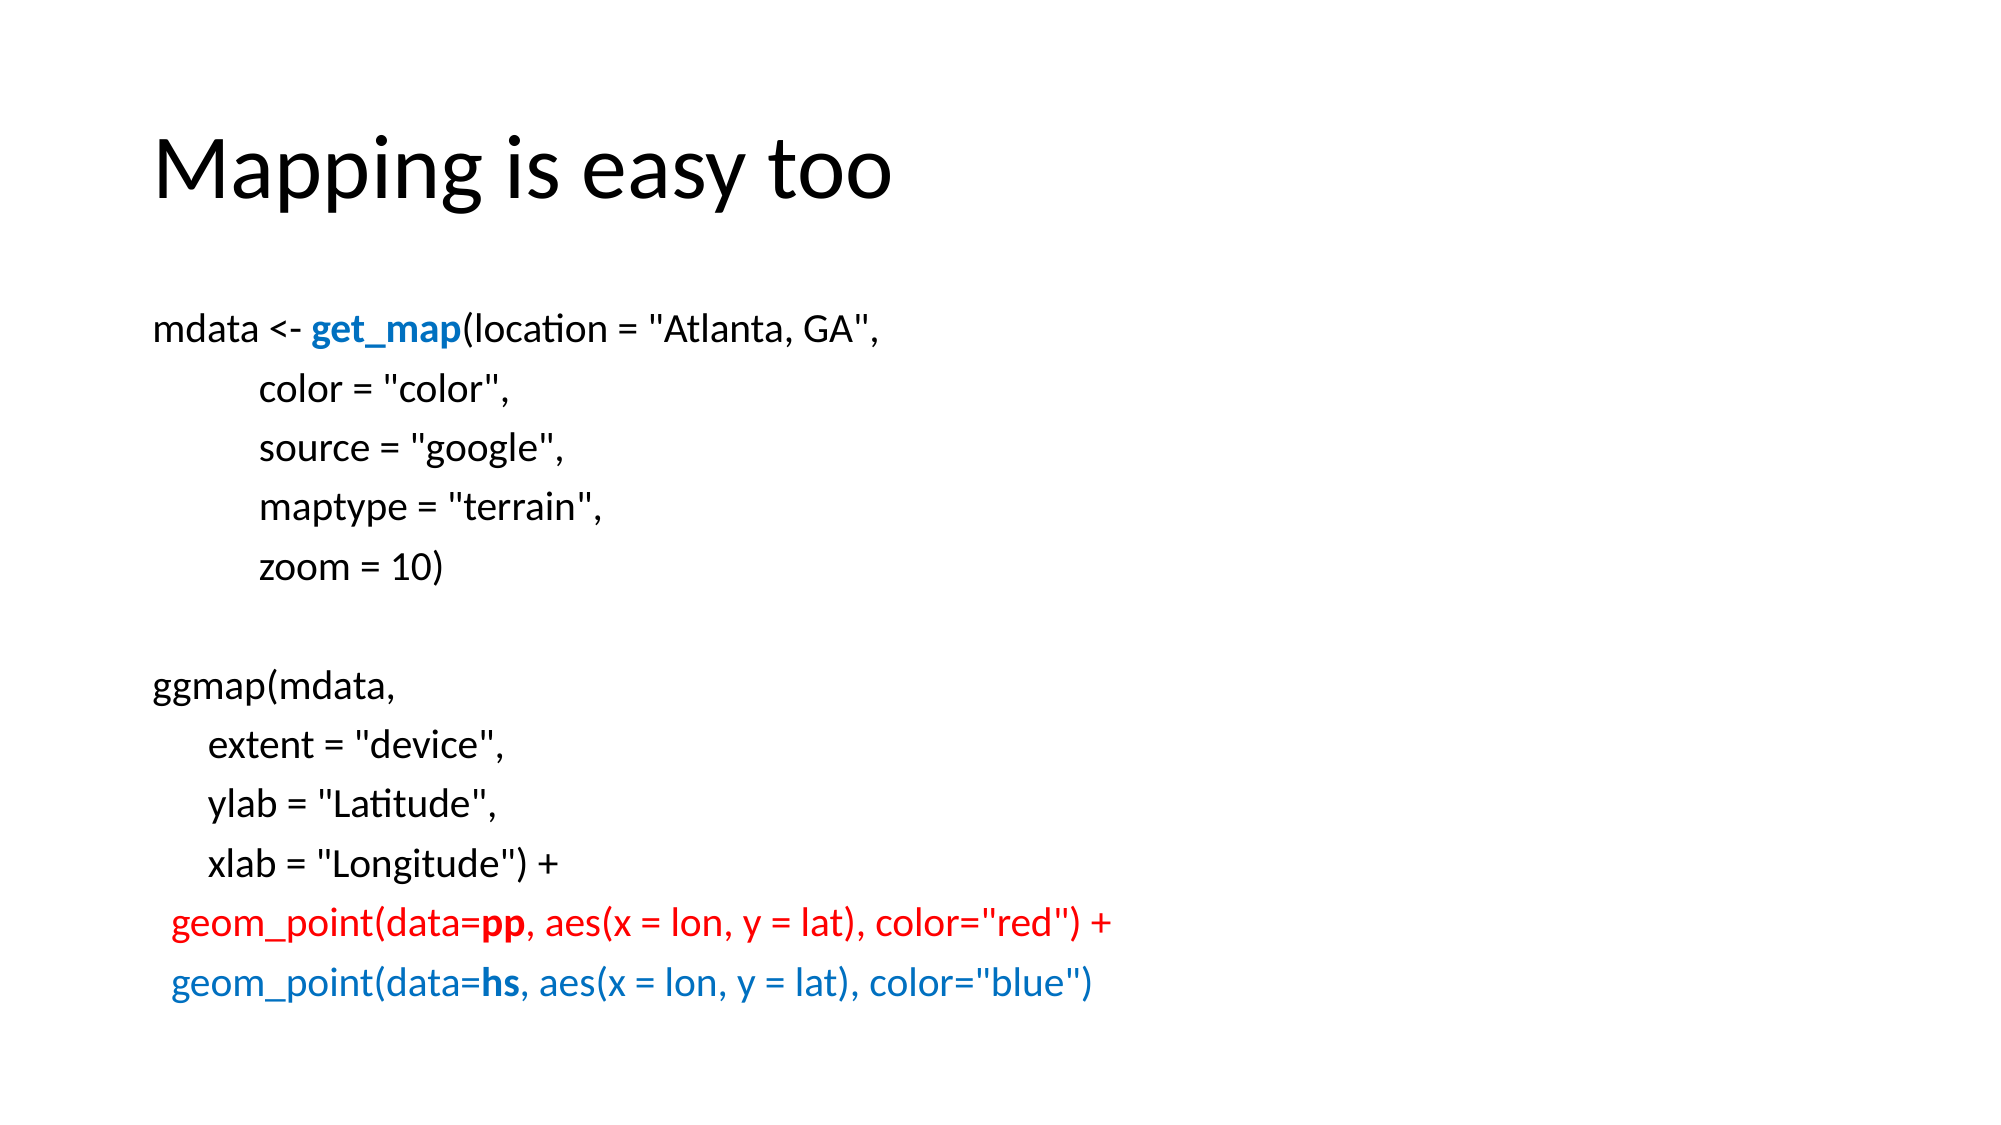

# Mapping is easy too
mdata <- get_map(location = "Atlanta, GA",
	color = "color",
	source = "google",
	maptype = "terrain",
	zoom = 10)

ggmap(mdata,
      extent = "device",
      ylab = "Latitude",
      xlab = "Longitude") +
  geom_point(data=pp, aes(x = lon, y = lat), color="red") +
  geom_point(data=hs, aes(x = lon, y = lat), color="blue")